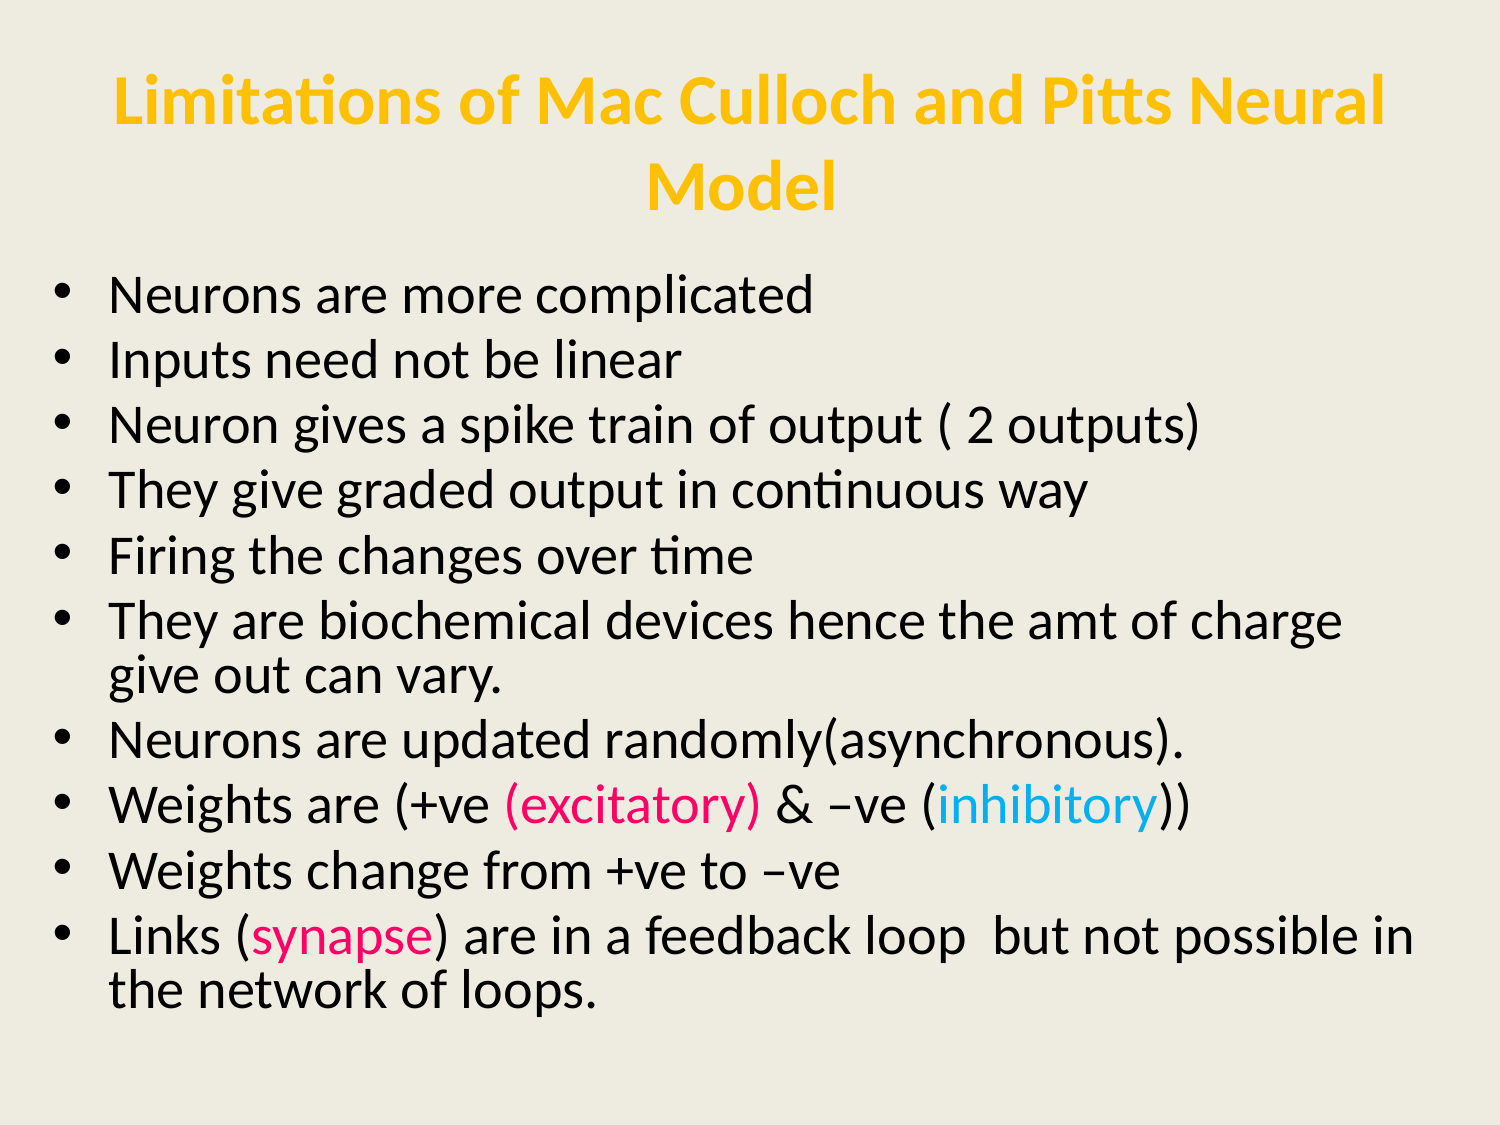

# Limitations of Mac Culloch and Pitts Neural Model
Neurons are more complicated
Inputs need not be linear
Neuron gives a spike train of output ( 2 outputs)
They give graded output in continuous way
Firing the changes over time
They are biochemical devices hence the amt of charge give out can vary.
Neurons are updated randomly(asynchronous).
Weights are (+ve (excitatory) & –ve (inhibitory))
Weights change from +ve to –ve
Links (synapse) are in a feedback loop  but not possible in the network of loops.